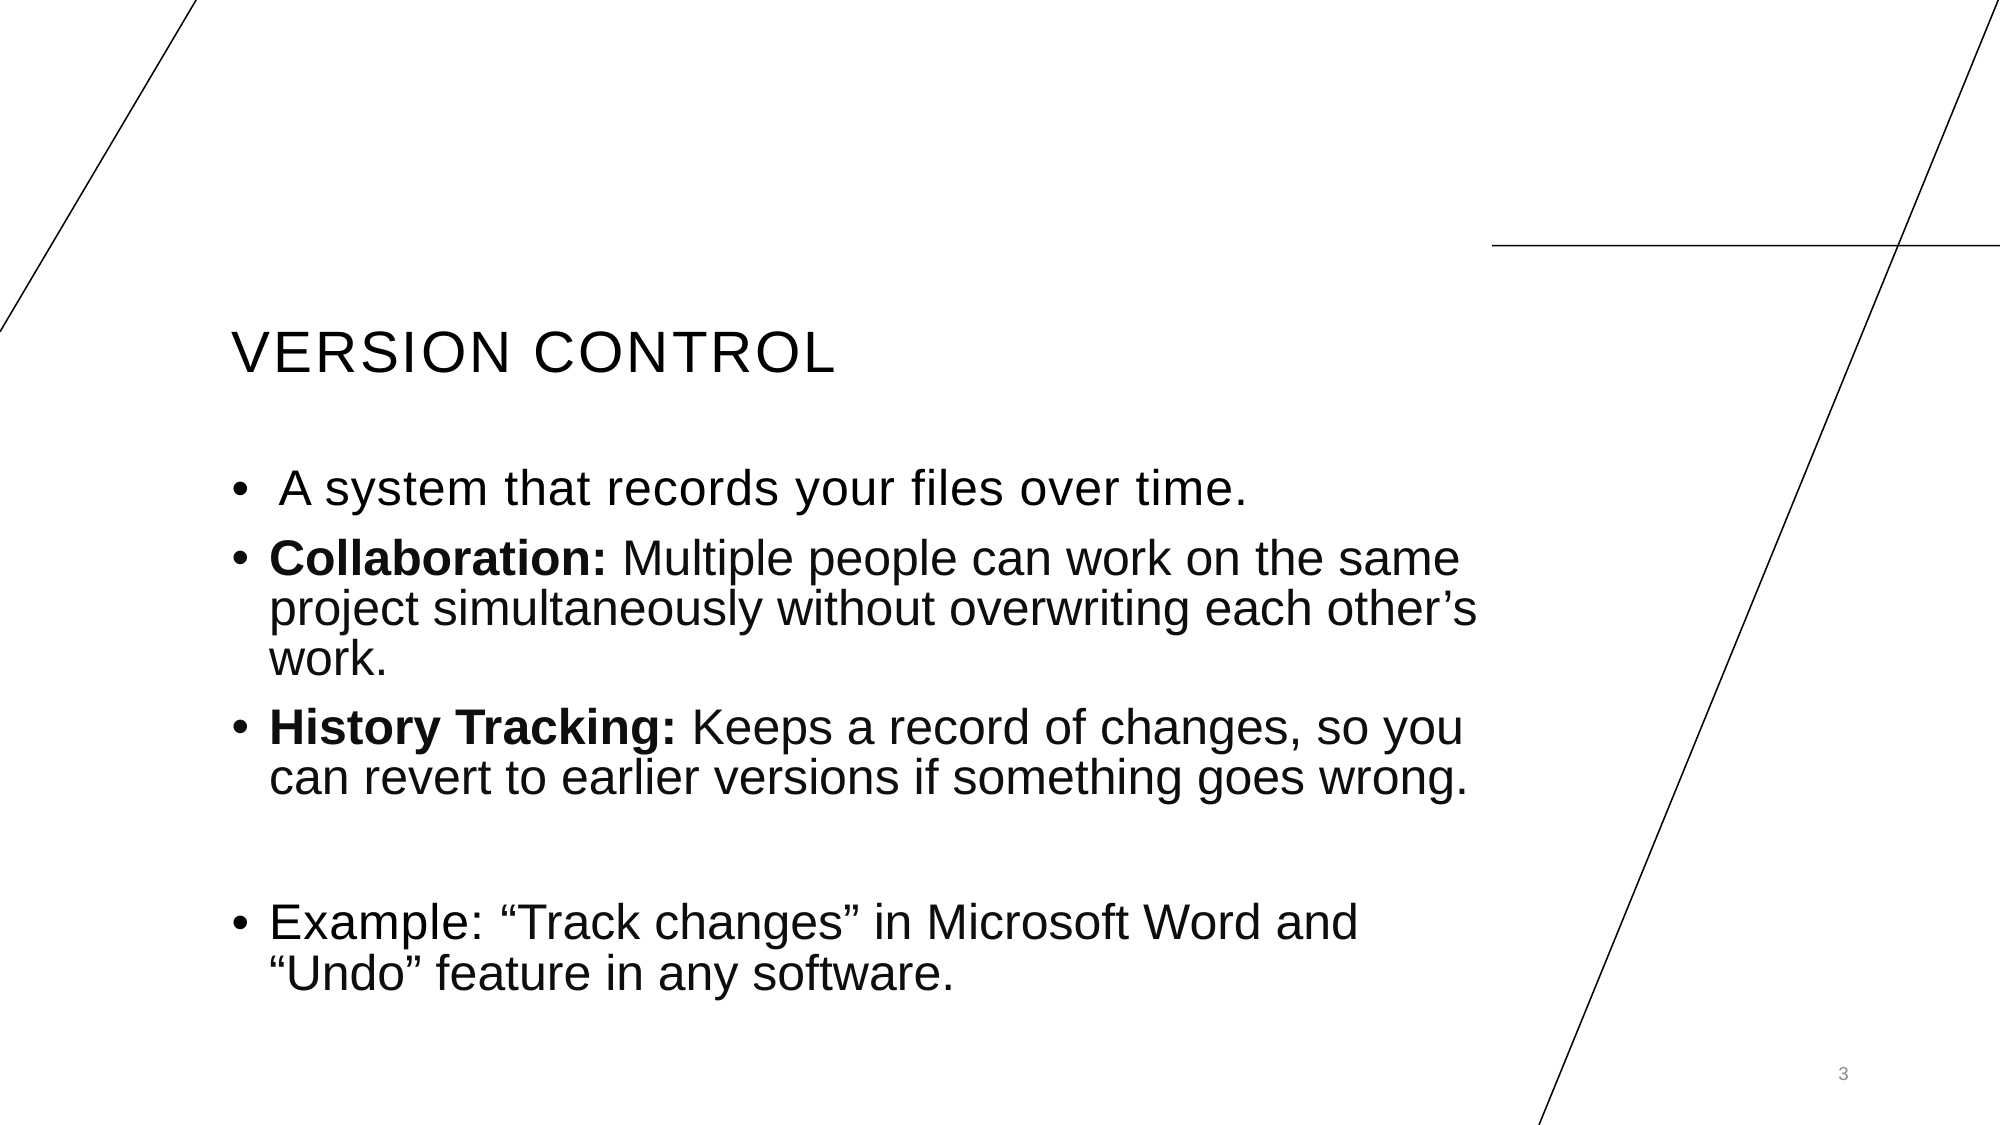

# Version Control
A system that records your files over time.
Collaboration: Multiple people can work on the same project simultaneously without overwriting each other’s work.
History Tracking: Keeps a record of changes, so you can revert to earlier versions if something goes wrong.

Example: “Track changes” in Microsoft Word and  “Undo” feature in any software.

3